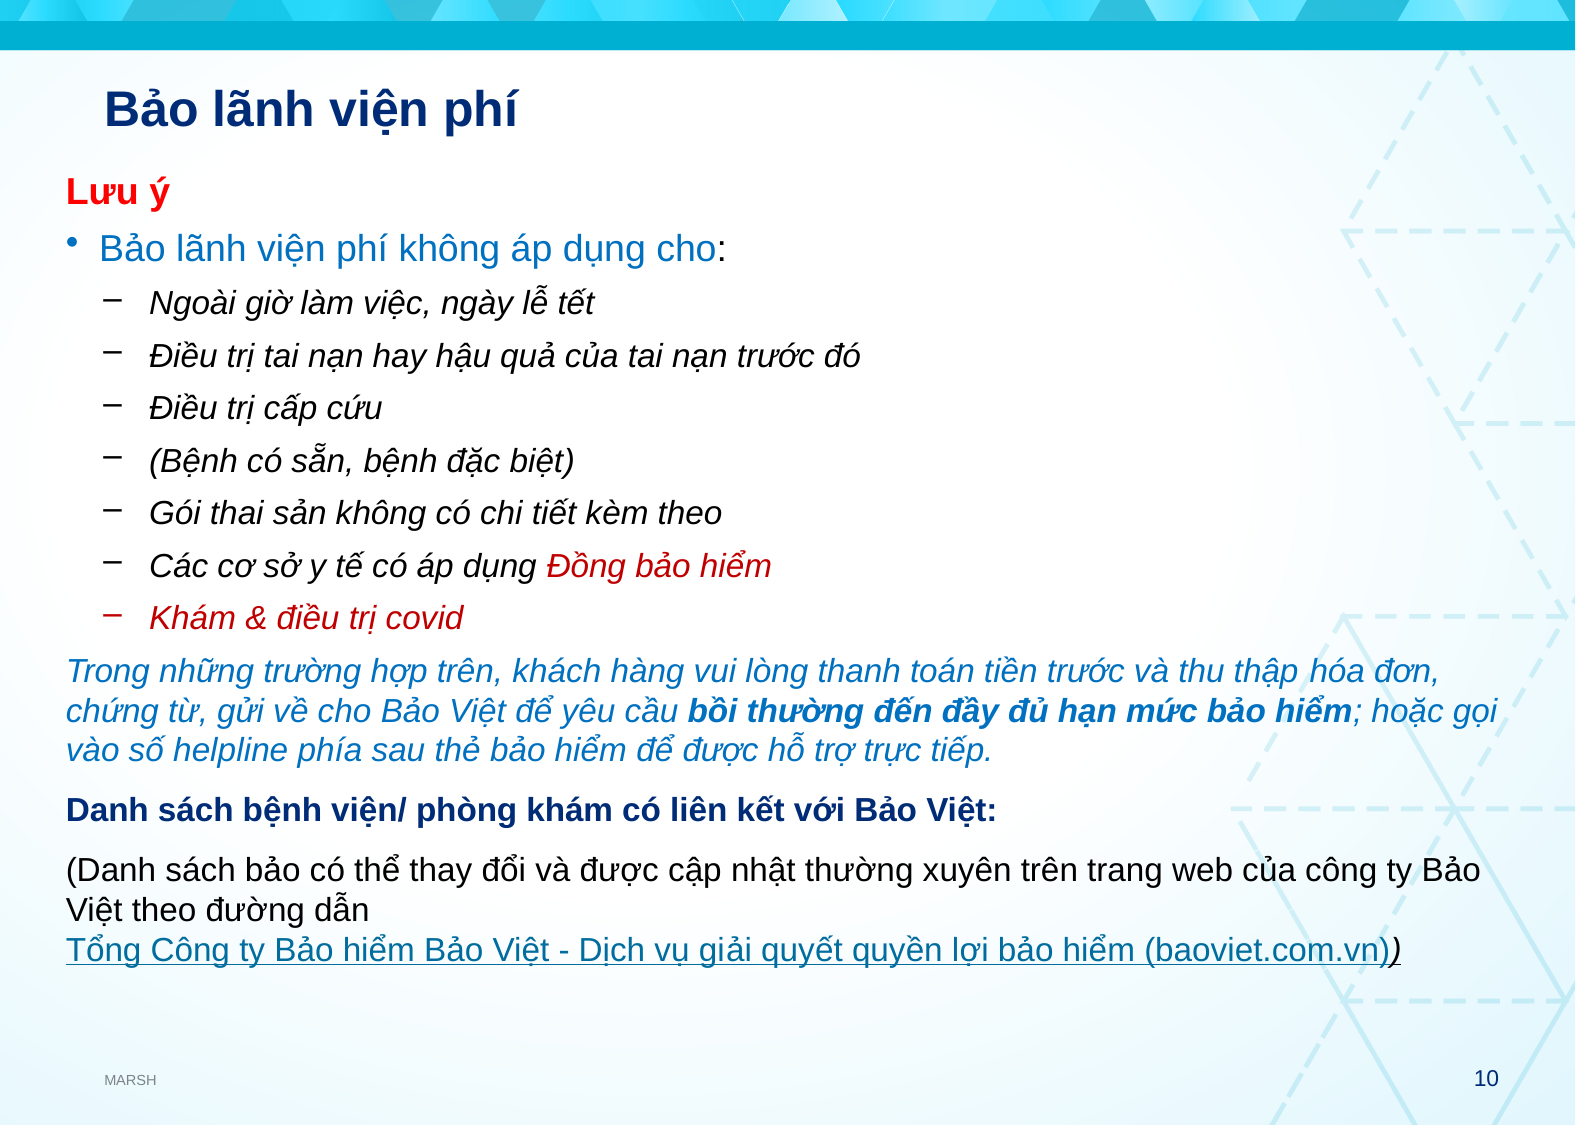

# Bảo lãnh viện phí
Lưu ý
Bảo lãnh viện phí không áp dụng cho:
Ngoài giờ làm việc, ngày lễ tết
Điều trị tai nạn hay hậu quả của tai nạn trước đó
Điều trị cấp cứu
(Bệnh có sẵn, bệnh đặc biệt)
Gói thai sản không có chi tiết kèm theo
Các cơ sở y tế có áp dụng Đồng bảo hiểm
Khám & điều trị covid
Trong những trường hợp trên, khách hàng vui lòng thanh toán tiền trước và thu thập hóa đơn, chứng từ, gửi về cho Bảo Việt để yêu cầu bồi thường đến đầy đủ hạn mức bảo hiểm; hoặc gọi vào số helpline phía sau thẻ bảo hiểm để được hỗ trợ trực tiếp.
Danh sách bệnh viện/ phòng khám có liên kết với Bảo Việt:
(Danh sách bảo có thể thay đổi và được cập nhật thường xuyên trên trang web của công ty Bảo Việt theo đường dẫn Tổng Công ty Bảo hiểm Bảo Việt - Dịch vụ giải quyết quyền lợi bảo hiểm (baoviet.com.vn))

10
31 May 2025